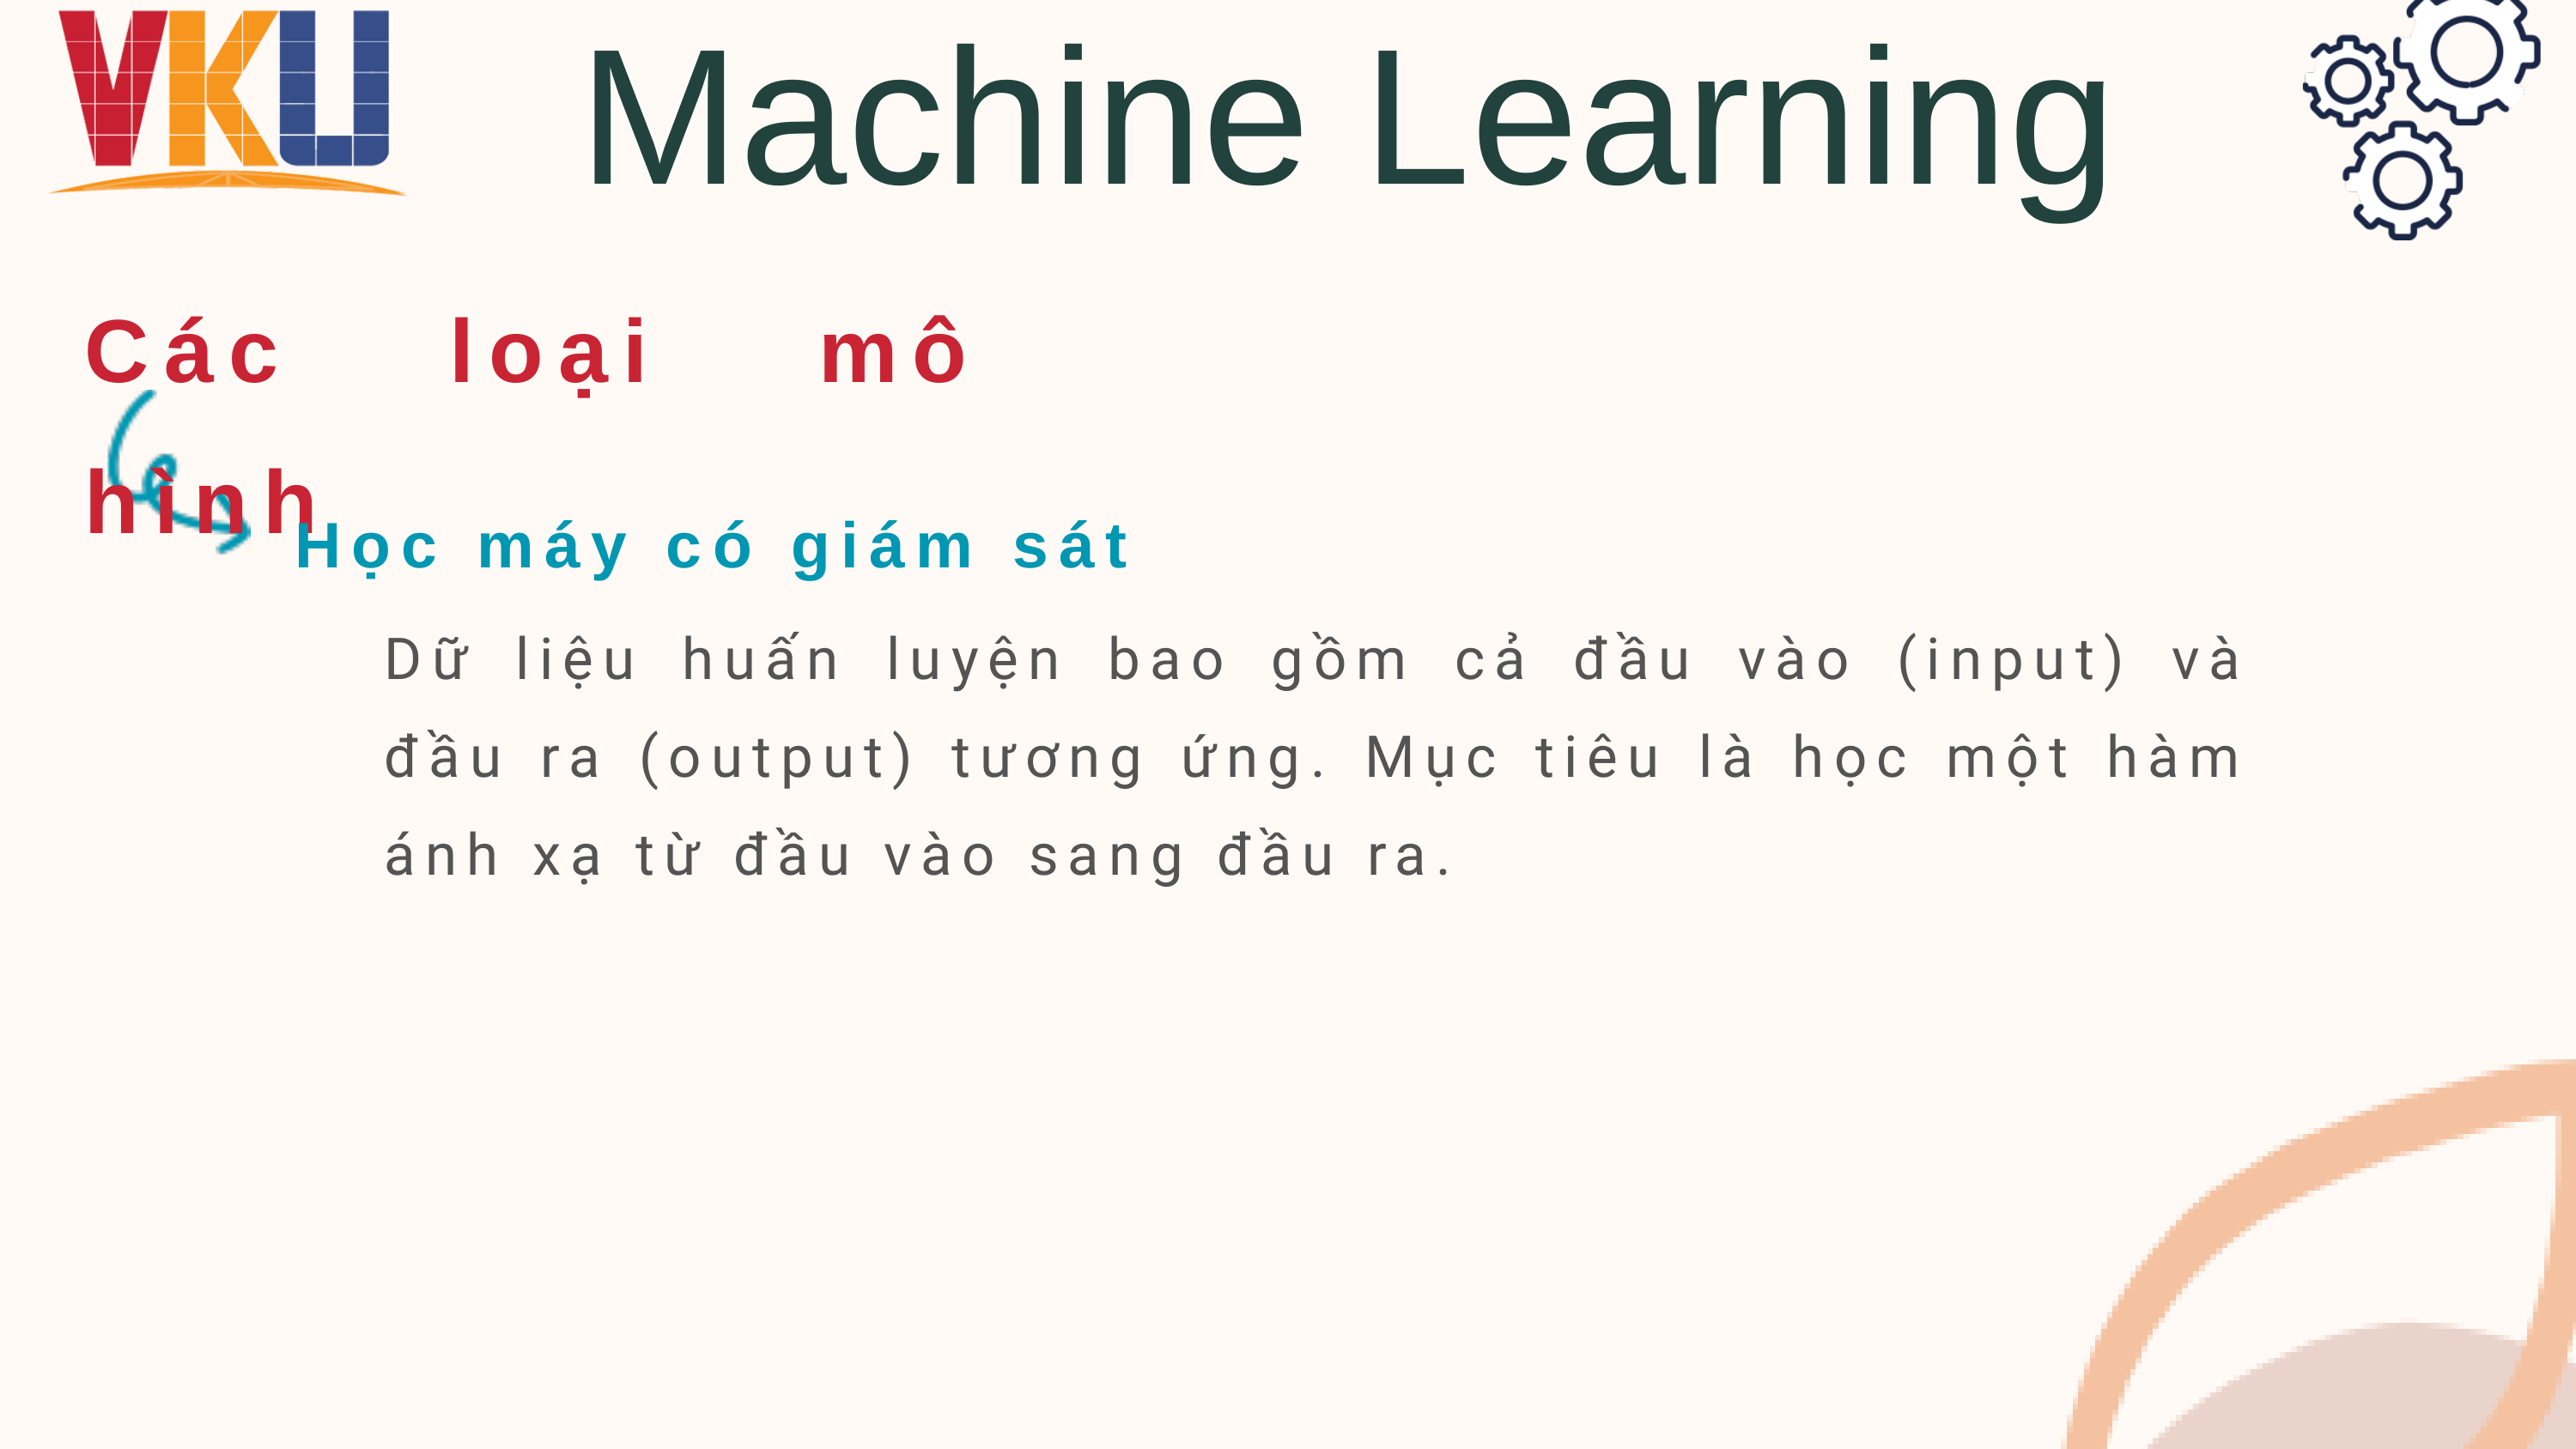

Machine Learning
Các loại mô hình

Học máy có giám sát
Dữ liệu huấn luyện bao gồm cả đầu vào (input) và đầu ra (output) tương ứng. Mục tiêu là học một hàm ánh xạ từ đầu vào sang đầu ra.